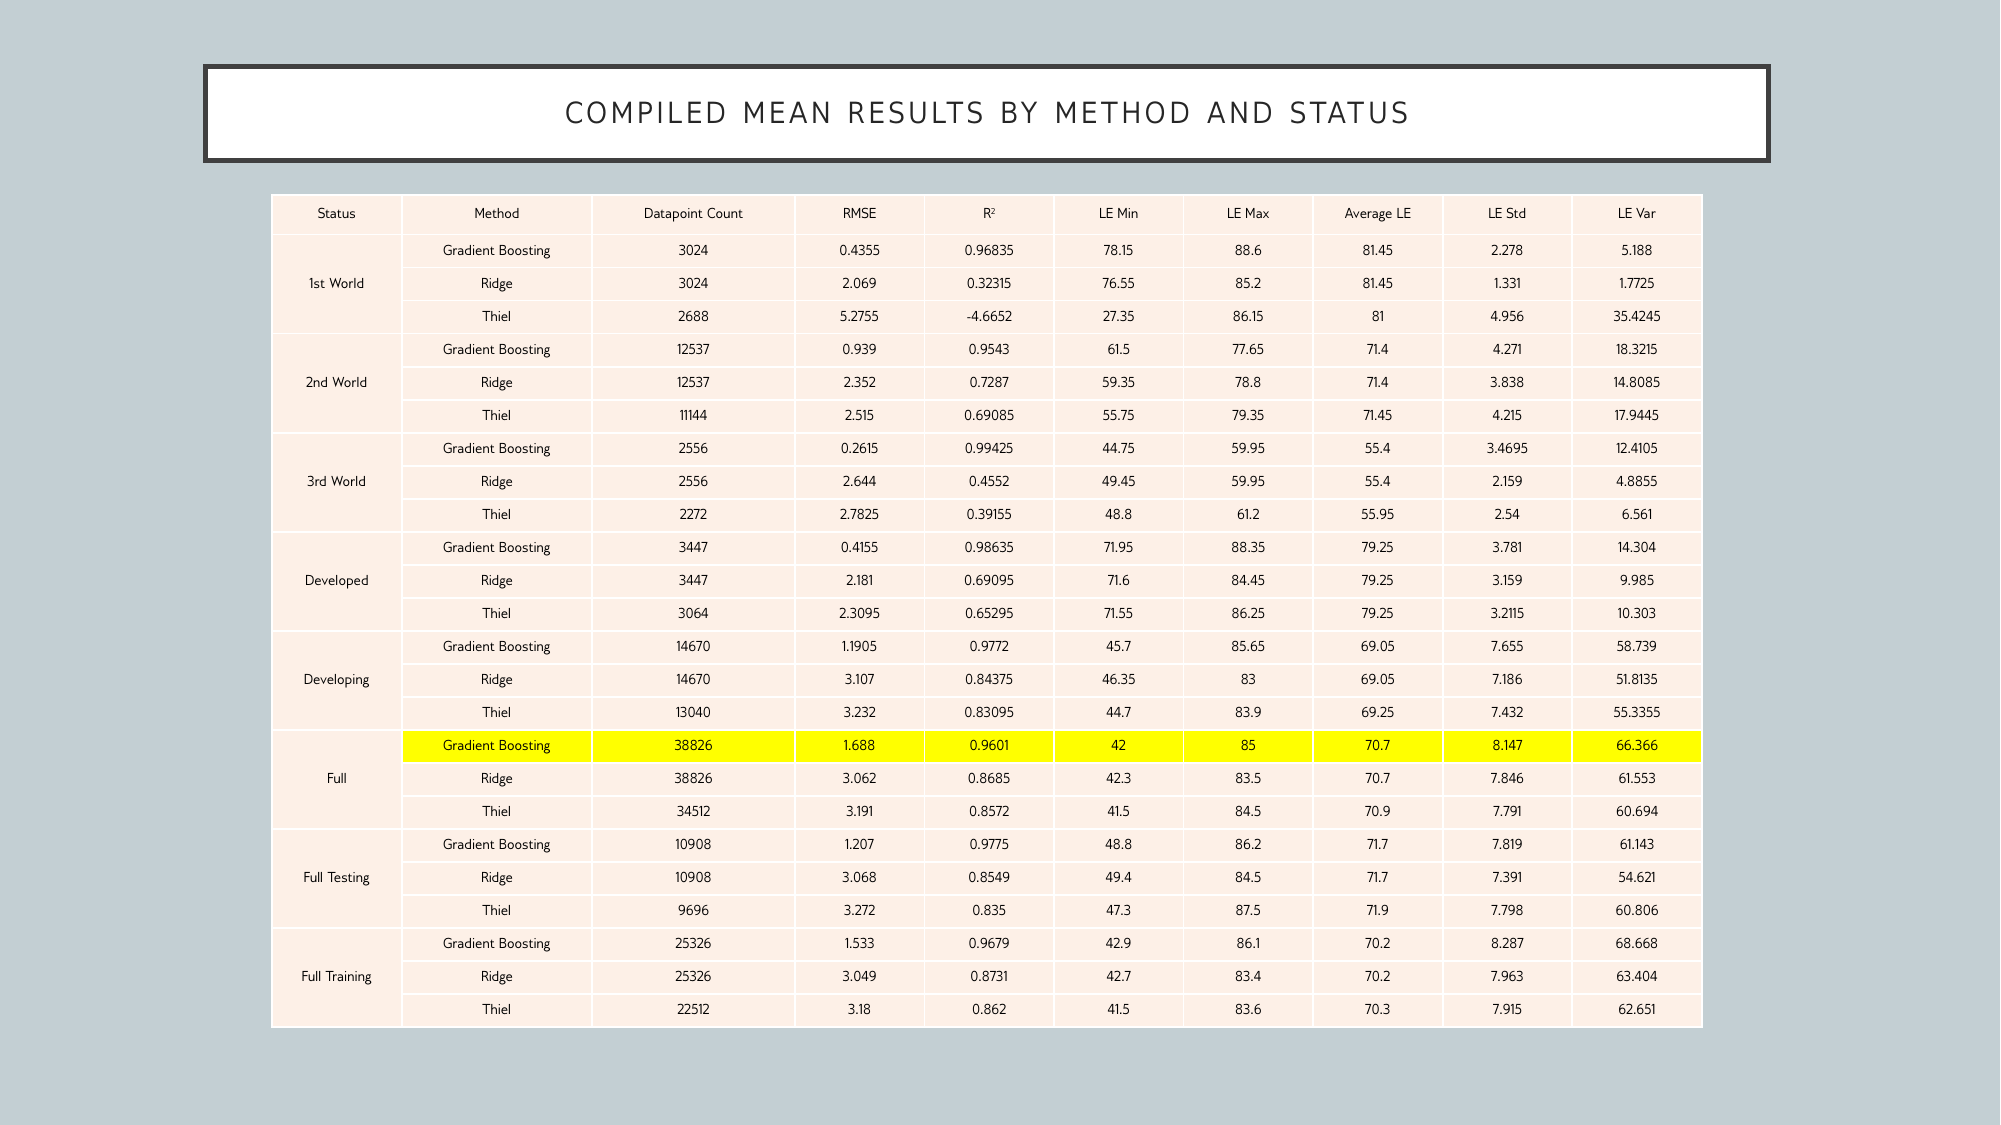

# Compiled mean results by method and status
| Status | Method | Datapoint Count | RMSE | R2 | LE Min | LE Max | Average LE | LE Std | LE Var |
| --- | --- | --- | --- | --- | --- | --- | --- | --- | --- |
| 1st World | Gradient Boosting | 3024 | 0.4355 | 0.96835 | 78.15 | 88.6 | 81.45 | 2.278 | 5.188 |
|  | Ridge | 3024 | 2.069 | 0.32315 | 76.55 | 85.2 | 81.45 | 1.331 | 1.7725 |
|  | Thiel | 2688 | 5.2755 | -4.6652 | 27.35 | 86.15 | 81 | 4.956 | 35.4245 |
| 2nd World | Gradient Boosting | 12537 | 0.939 | 0.9543 | 61.5 | 77.65 | 71.4 | 4.271 | 18.3215 |
|  | Ridge | 12537 | 2.352 | 0.7287 | 59.35 | 78.8 | 71.4 | 3.838 | 14.8085 |
|  | Thiel | 11144 | 2.515 | 0.69085 | 55.75 | 79.35 | 71.45 | 4.215 | 17.9445 |
| 3rd World | Gradient Boosting | 2556 | 0.2615 | 0.99425 | 44.75 | 59.95 | 55.4 | 3.4695 | 12.4105 |
|  | Ridge | 2556 | 2.644 | 0.4552 | 49.45 | 59.95 | 55.4 | 2.159 | 4.8855 |
|  | Thiel | 2272 | 2.7825 | 0.39155 | 48.8 | 61.2 | 55.95 | 2.54 | 6.561 |
| Developed | Gradient Boosting | 3447 | 0.4155 | 0.98635 | 71.95 | 88.35 | 79.25 | 3.781 | 14.304 |
|  | Ridge | 3447 | 2.181 | 0.69095 | 71.6 | 84.45 | 79.25 | 3.159 | 9.985 |
|  | Thiel | 3064 | 2.3095 | 0.65295 | 71.55 | 86.25 | 79.25 | 3.2115 | 10.303 |
| Developing | Gradient Boosting | 14670 | 1.1905 | 0.9772 | 45.7 | 85.65 | 69.05 | 7.655 | 58.739 |
|  | Ridge | 14670 | 3.107 | 0.84375 | 46.35 | 83 | 69.05 | 7.186 | 51.8135 |
|  | Thiel | 13040 | 3.232 | 0.83095 | 44.7 | 83.9 | 69.25 | 7.432 | 55.3355 |
| Full | Gradient Boosting | 38826 | 1.688 | 0.9601 | 42 | 85 | 70.7 | 8.147 | 66.366 |
|  | Ridge | 38826 | 3.062 | 0.8685 | 42.3 | 83.5 | 70.7 | 7.846 | 61.553 |
|  | Thiel | 34512 | 3.191 | 0.8572 | 41.5 | 84.5 | 70.9 | 7.791 | 60.694 |
| Full Testing | Gradient Boosting | 10908 | 1.207 | 0.9775 | 48.8 | 86.2 | 71.7 | 7.819 | 61.143 |
|  | Ridge | 10908 | 3.068 | 0.8549 | 49.4 | 84.5 | 71.7 | 7.391 | 54.621 |
|  | Thiel | 9696 | 3.272 | 0.835 | 47.3 | 87.5 | 71.9 | 7.798 | 60.806 |
| Full Training | Gradient Boosting | 25326 | 1.533 | 0.9679 | 42.9 | 86.1 | 70.2 | 8.287 | 68.668 |
|  | Ridge | 25326 | 3.049 | 0.8731 | 42.7 | 83.4 | 70.2 | 7.963 | 63.404 |
|  | Thiel | 22512 | 3.18 | 0.862 | 41.5 | 83.6 | 70.3 | 7.915 | 62.651 |